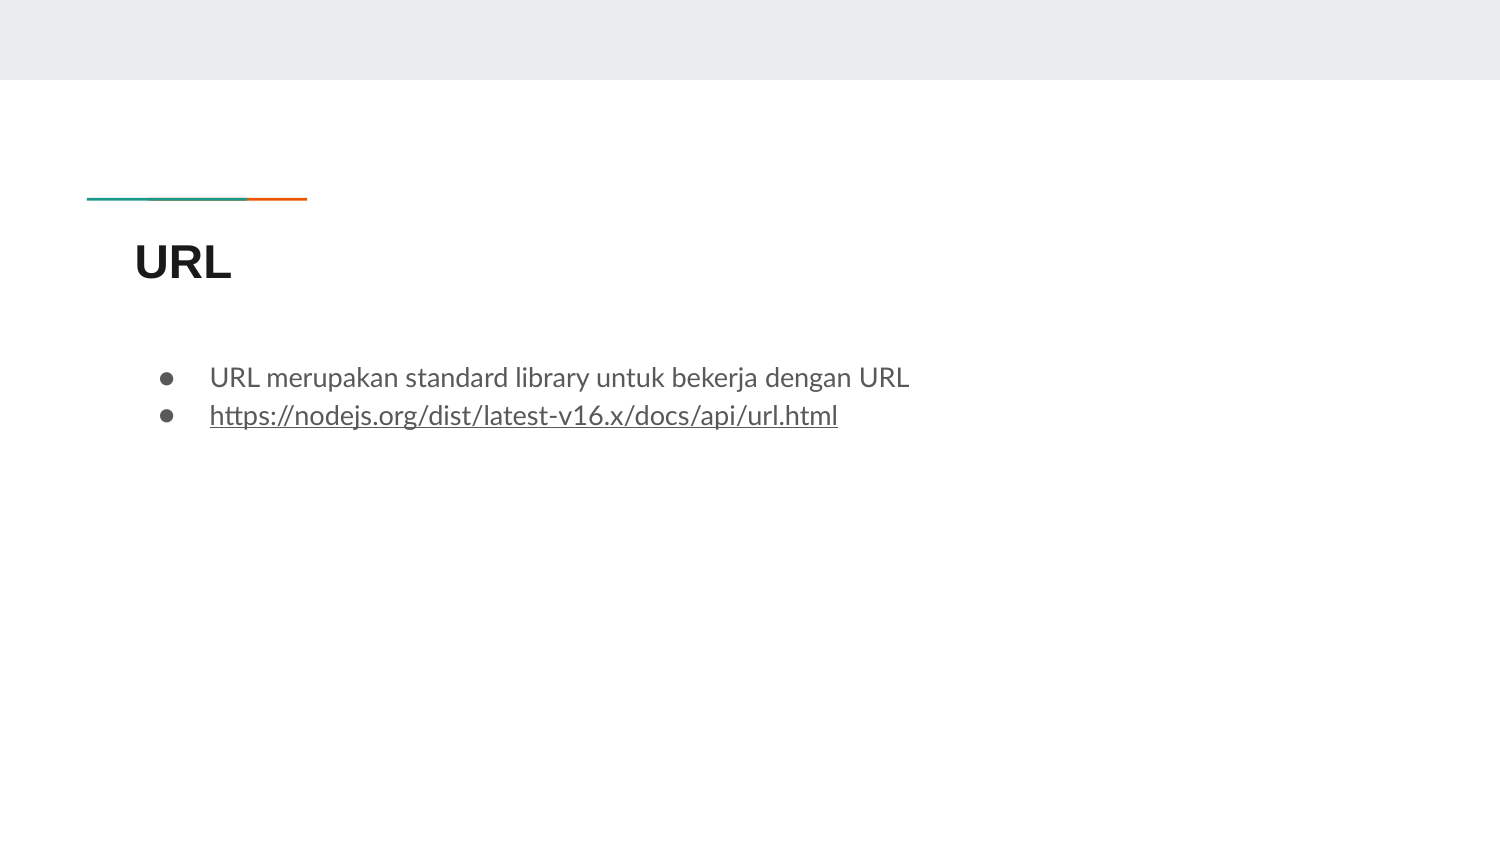

# URL
URL merupakan standard library untuk bekerja dengan URL
https://nodejs.org/dist/latest-v16.x/docs/api/url.html